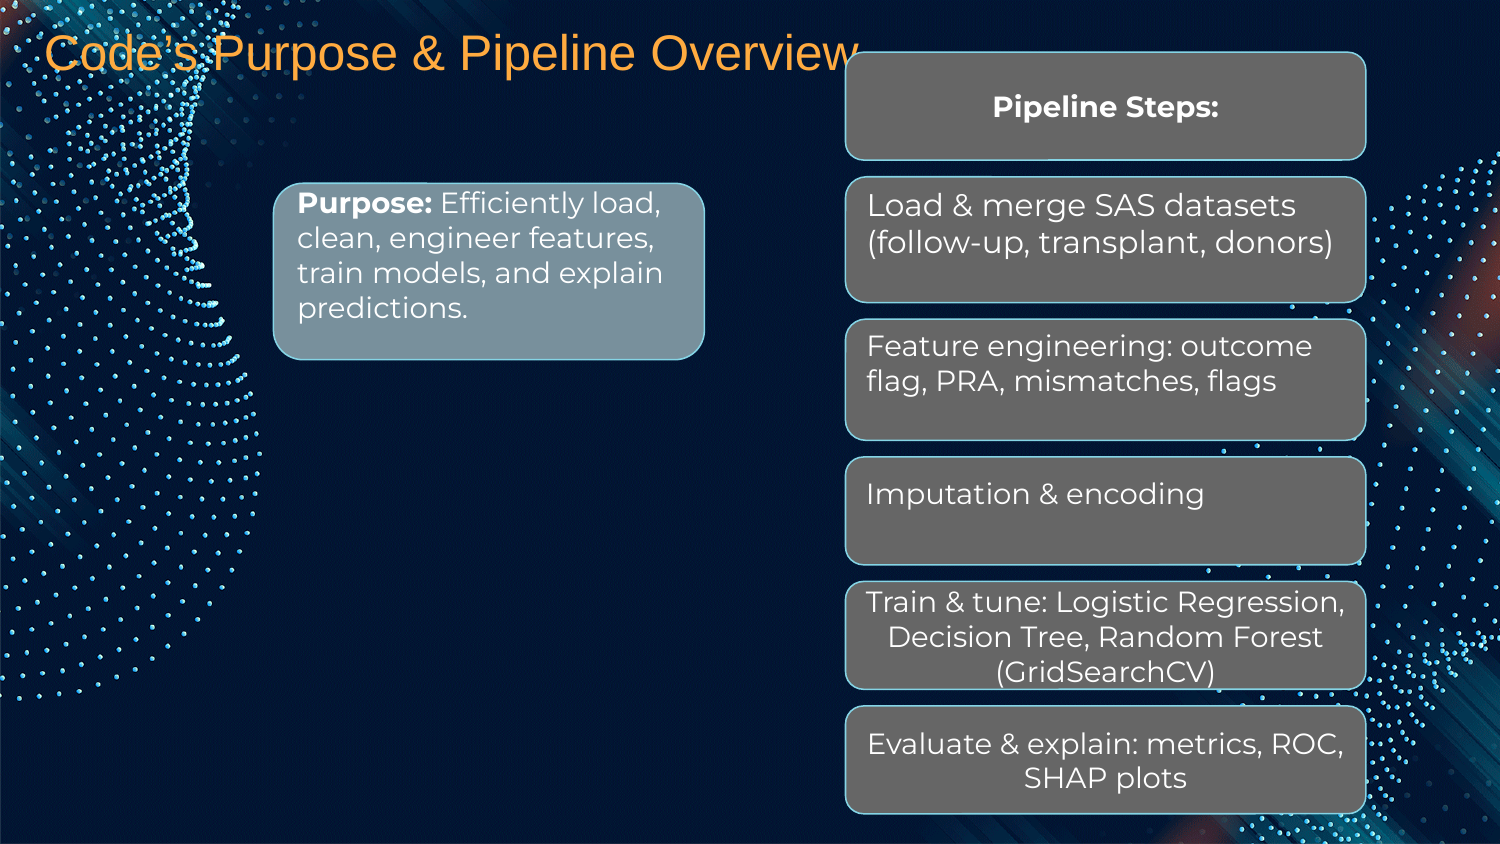

# Code’s Purpose & Pipeline Overview
Pipeline Steps:
Load & merge SAS datasets (follow‑up, transplant, donors)

Purpose: Efficiently load, clean, engineer features, train models, and explain predictions.

Feature engineering: outcome flag, PRA, mismatches, flags

Imputation & encoding

Train & tune: Logistic Regression, Decision Tree, Random Forest (GridSearchCV)
Evaluate & explain: metrics, ROC, SHAP plots